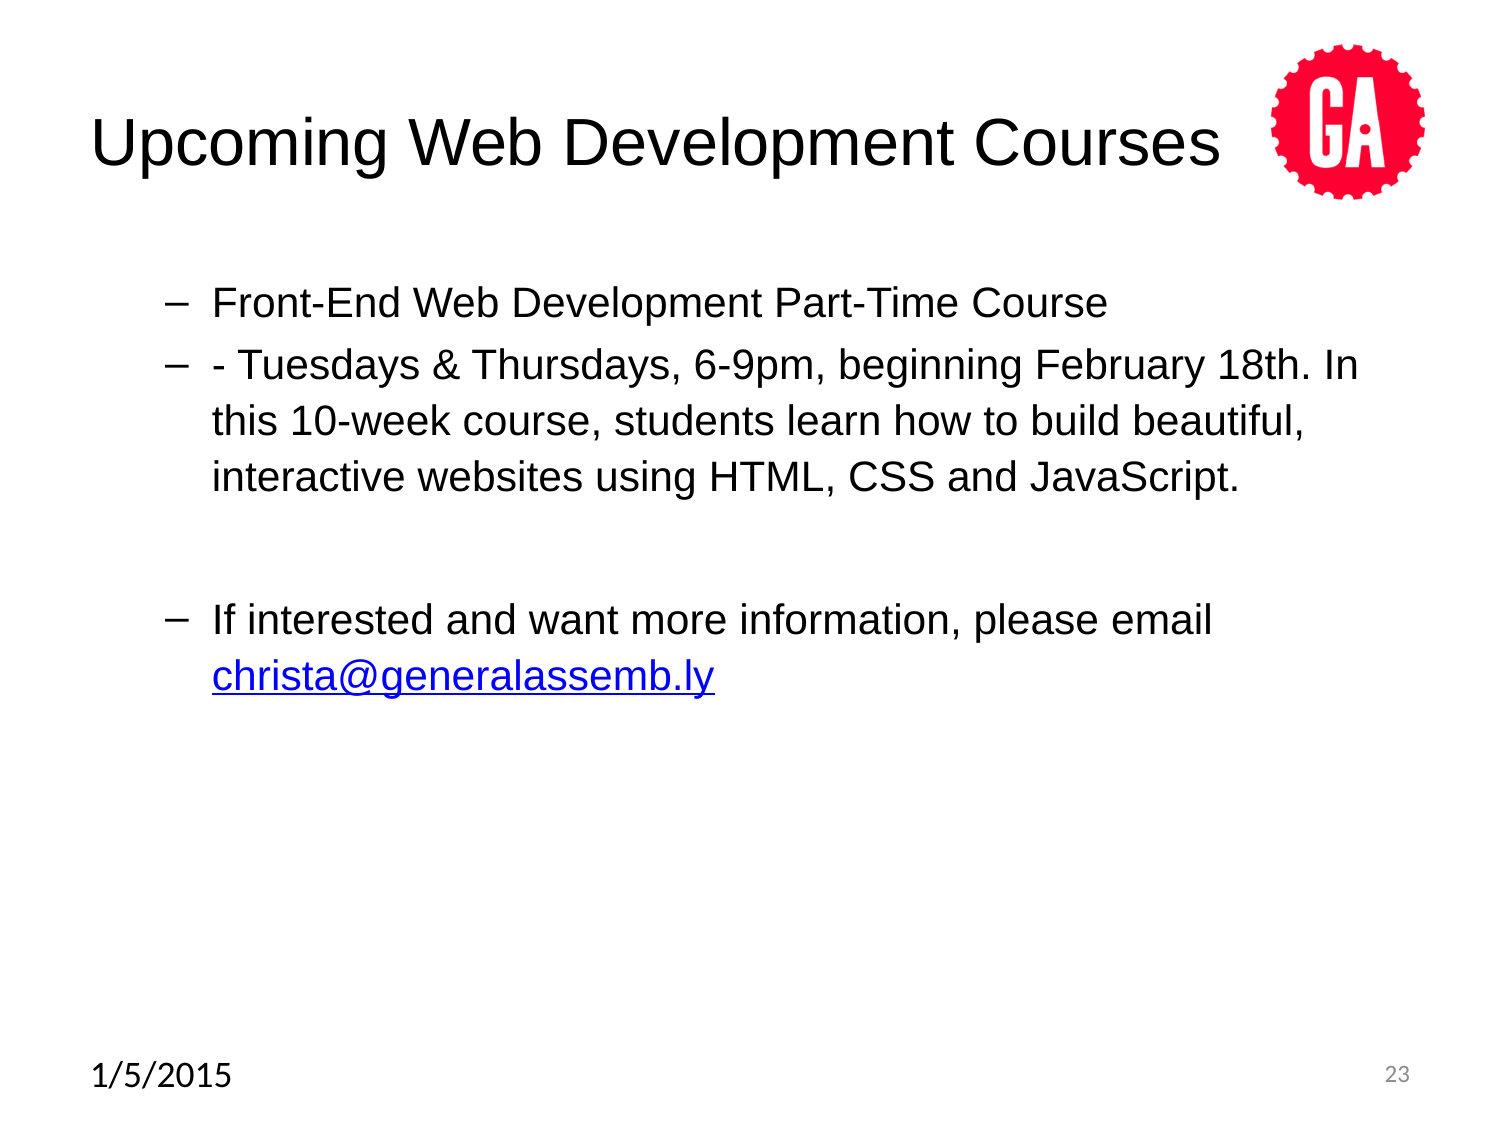

# Upcoming Web Development Courses
Front-End Web Development Part-Time Course
- Tuesdays & Thursdays, 6-9pm, beginning February 18th. In this 10-week course, students learn how to build beautiful, interactive websites using HTML, CSS and JavaScript.

If interested and want more information, please email christa@generalassemb.ly

1/5/2015
23